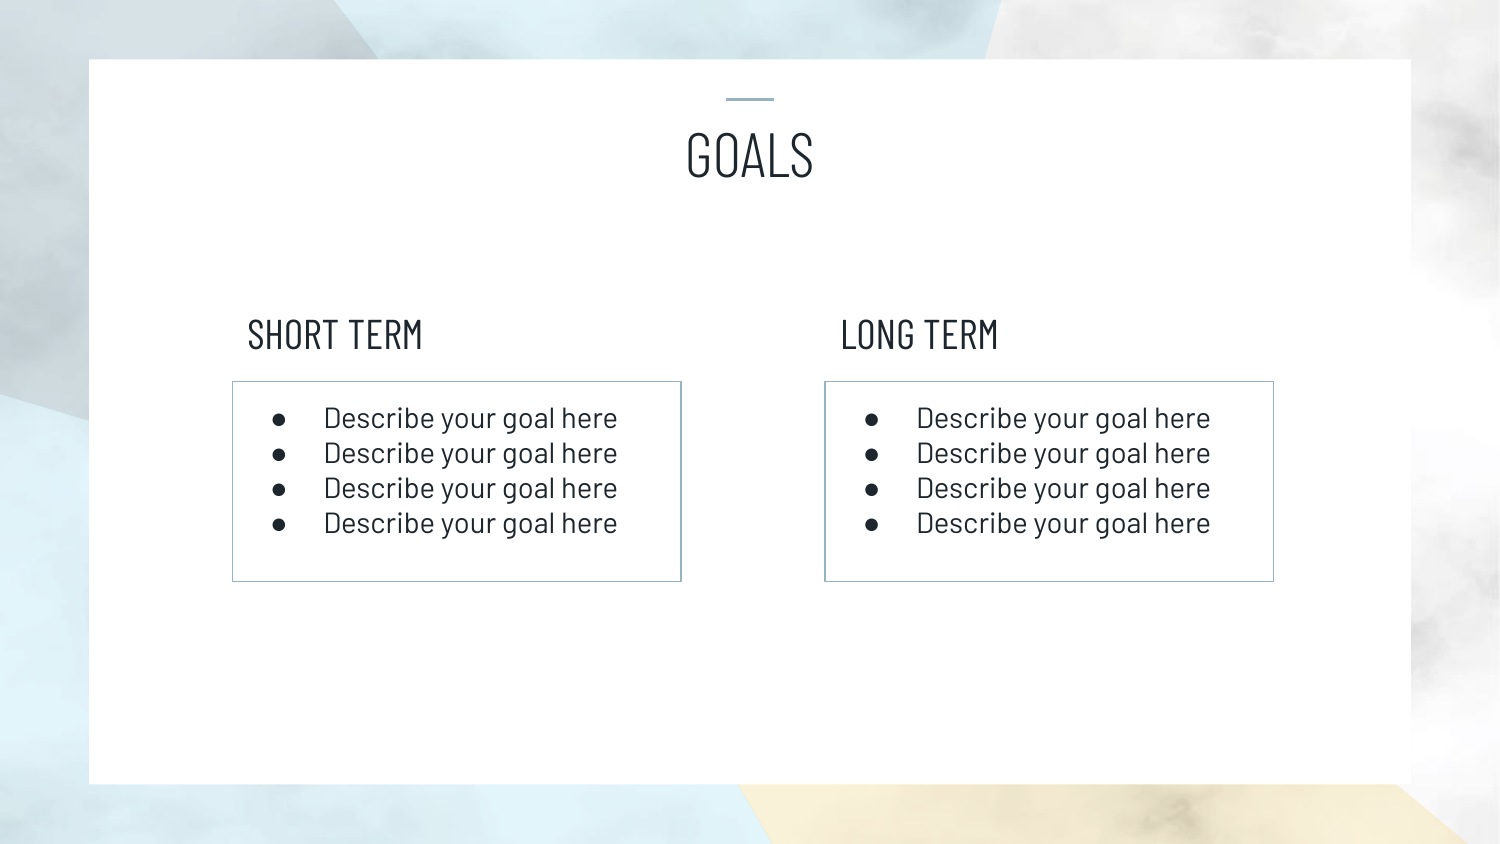

GOALS
# SHORT TERM
LONG TERM

Describe your goal here
Describe your goal here
Describe your goal here
Describe your goal here
Describe your goal here
Describe your goal here
Describe your goal here
Describe your goal here